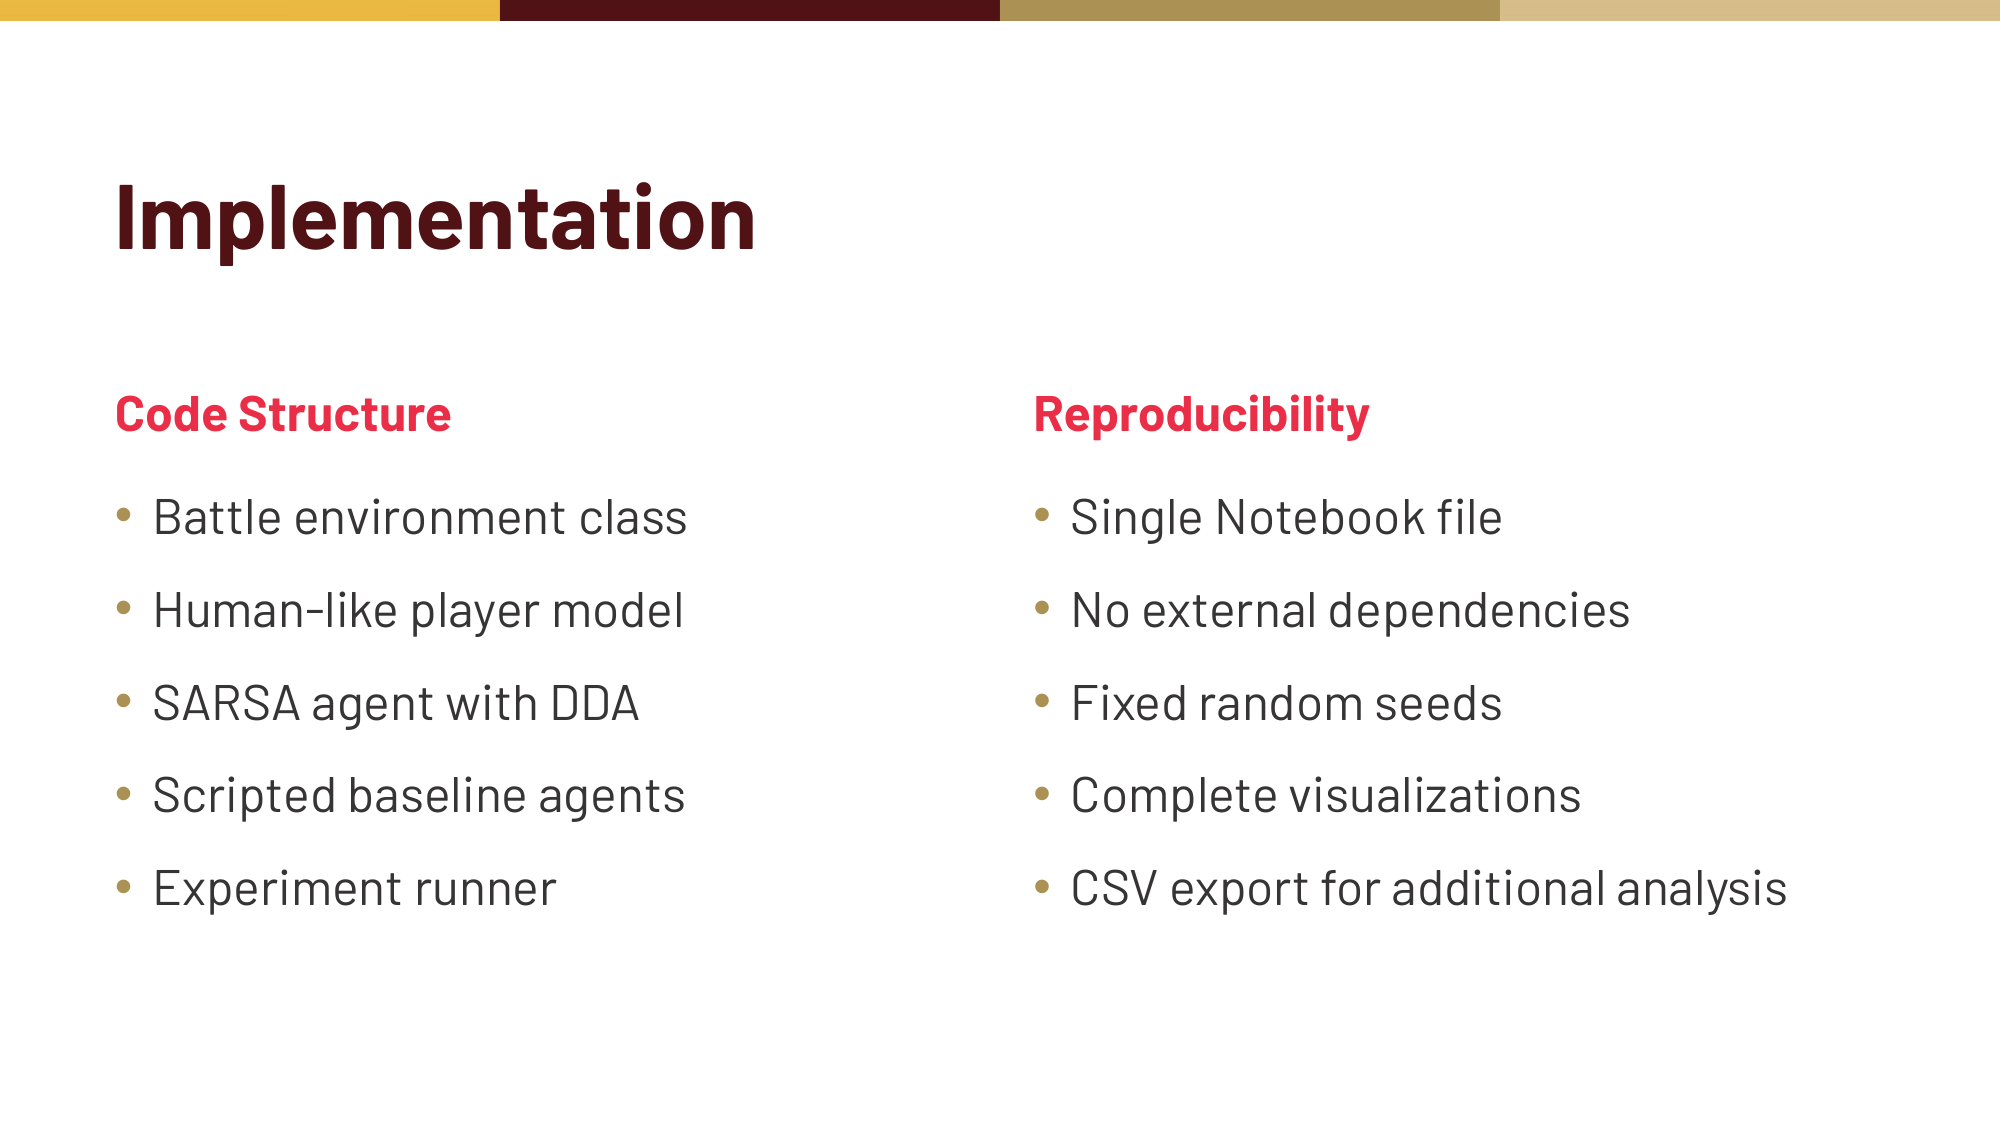

# Implementation
Code Structure
Reproducibility
Battle environment class
Human-like player model
SARSA agent with DDA
Scripted baseline agents
Experiment runner
Single Notebook file
No external dependencies
Fixed random seeds
Complete visualizations
CSV export for additional analysis